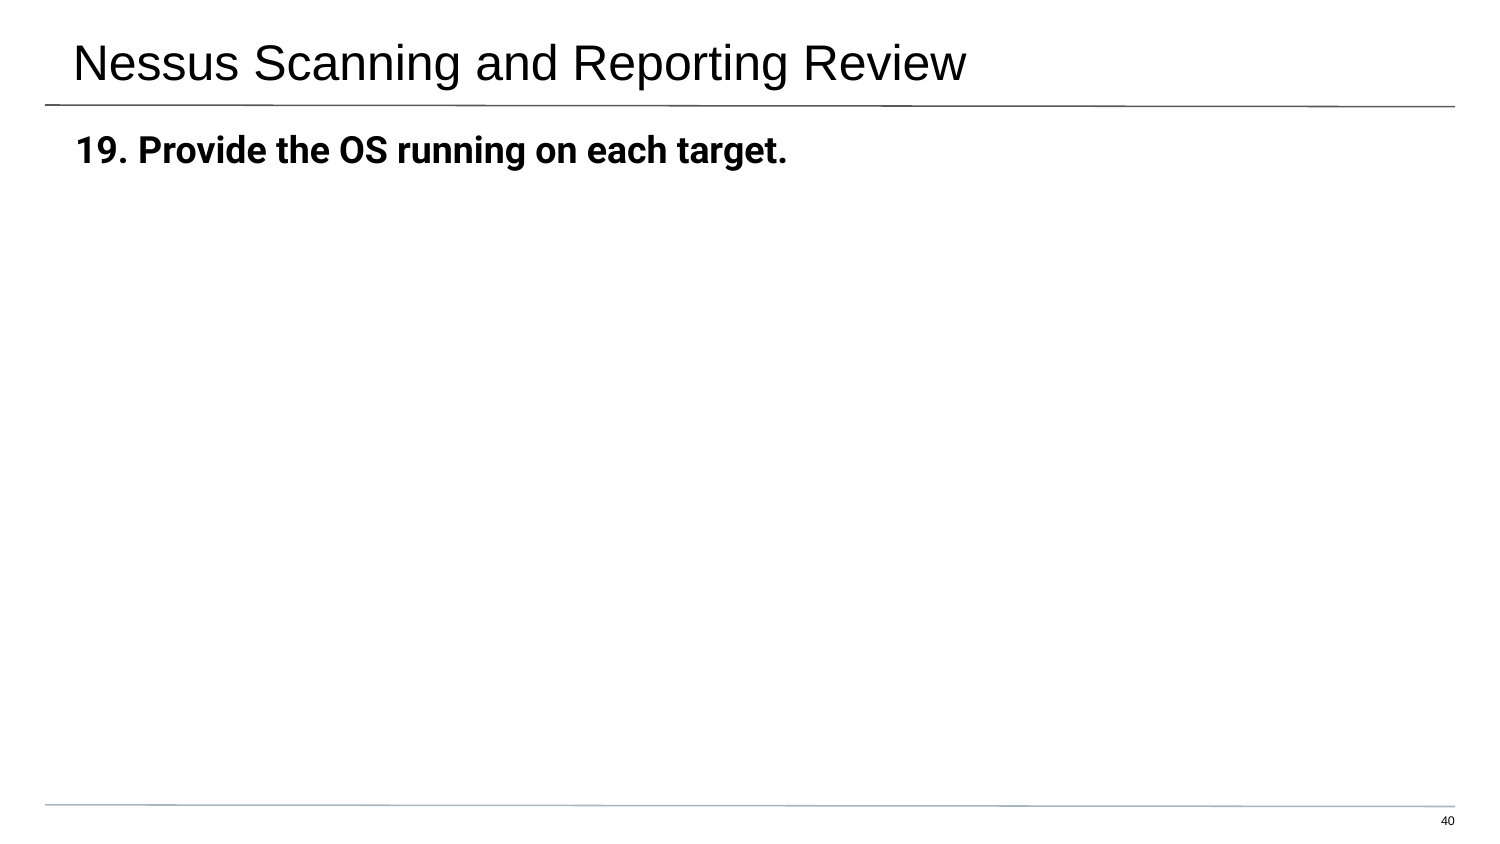

# Nessus Scanning and Reporting Review
19. Provide the OS running on each target.

40